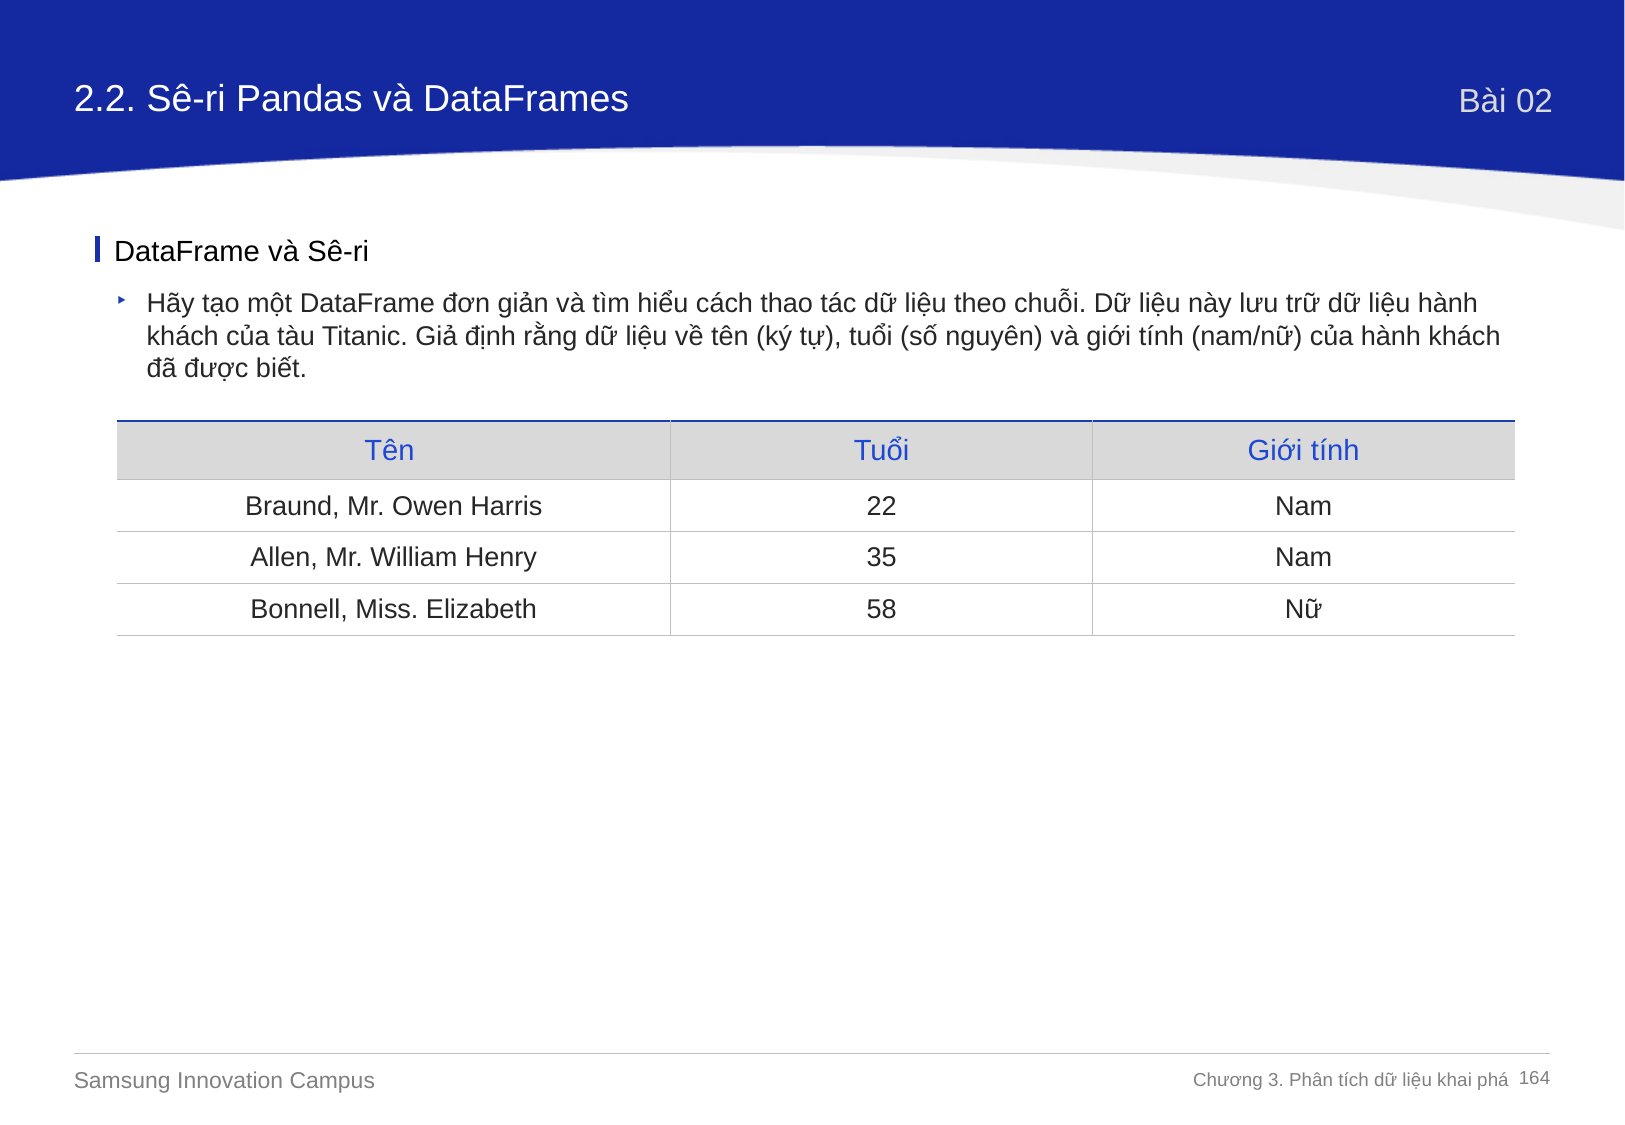

2.2. Sê-ri Pandas và DataFrames
Bài 02
DataFrame và Sê-ri
Hãy tạo một DataFrame đơn giản và tìm hiểu cách thao tác dữ liệu theo chuỗi. Dữ liệu này lưu trữ dữ liệu hành khách của tàu Titanic. Giả định rằng dữ liệu về tên (ký tự), tuổi (số nguyên) và giới tính (nam/nữ) của hành khách đã được biết.
| Tên | Tuổi | Giới tính |
| --- | --- | --- |
| Braund, Mr. Owen Harris | 22 | Nam |
| Allen, Mr. William Henry | 35 | Nam |
| Bonnell, Miss. Elizabeth | 58 | Nữ |